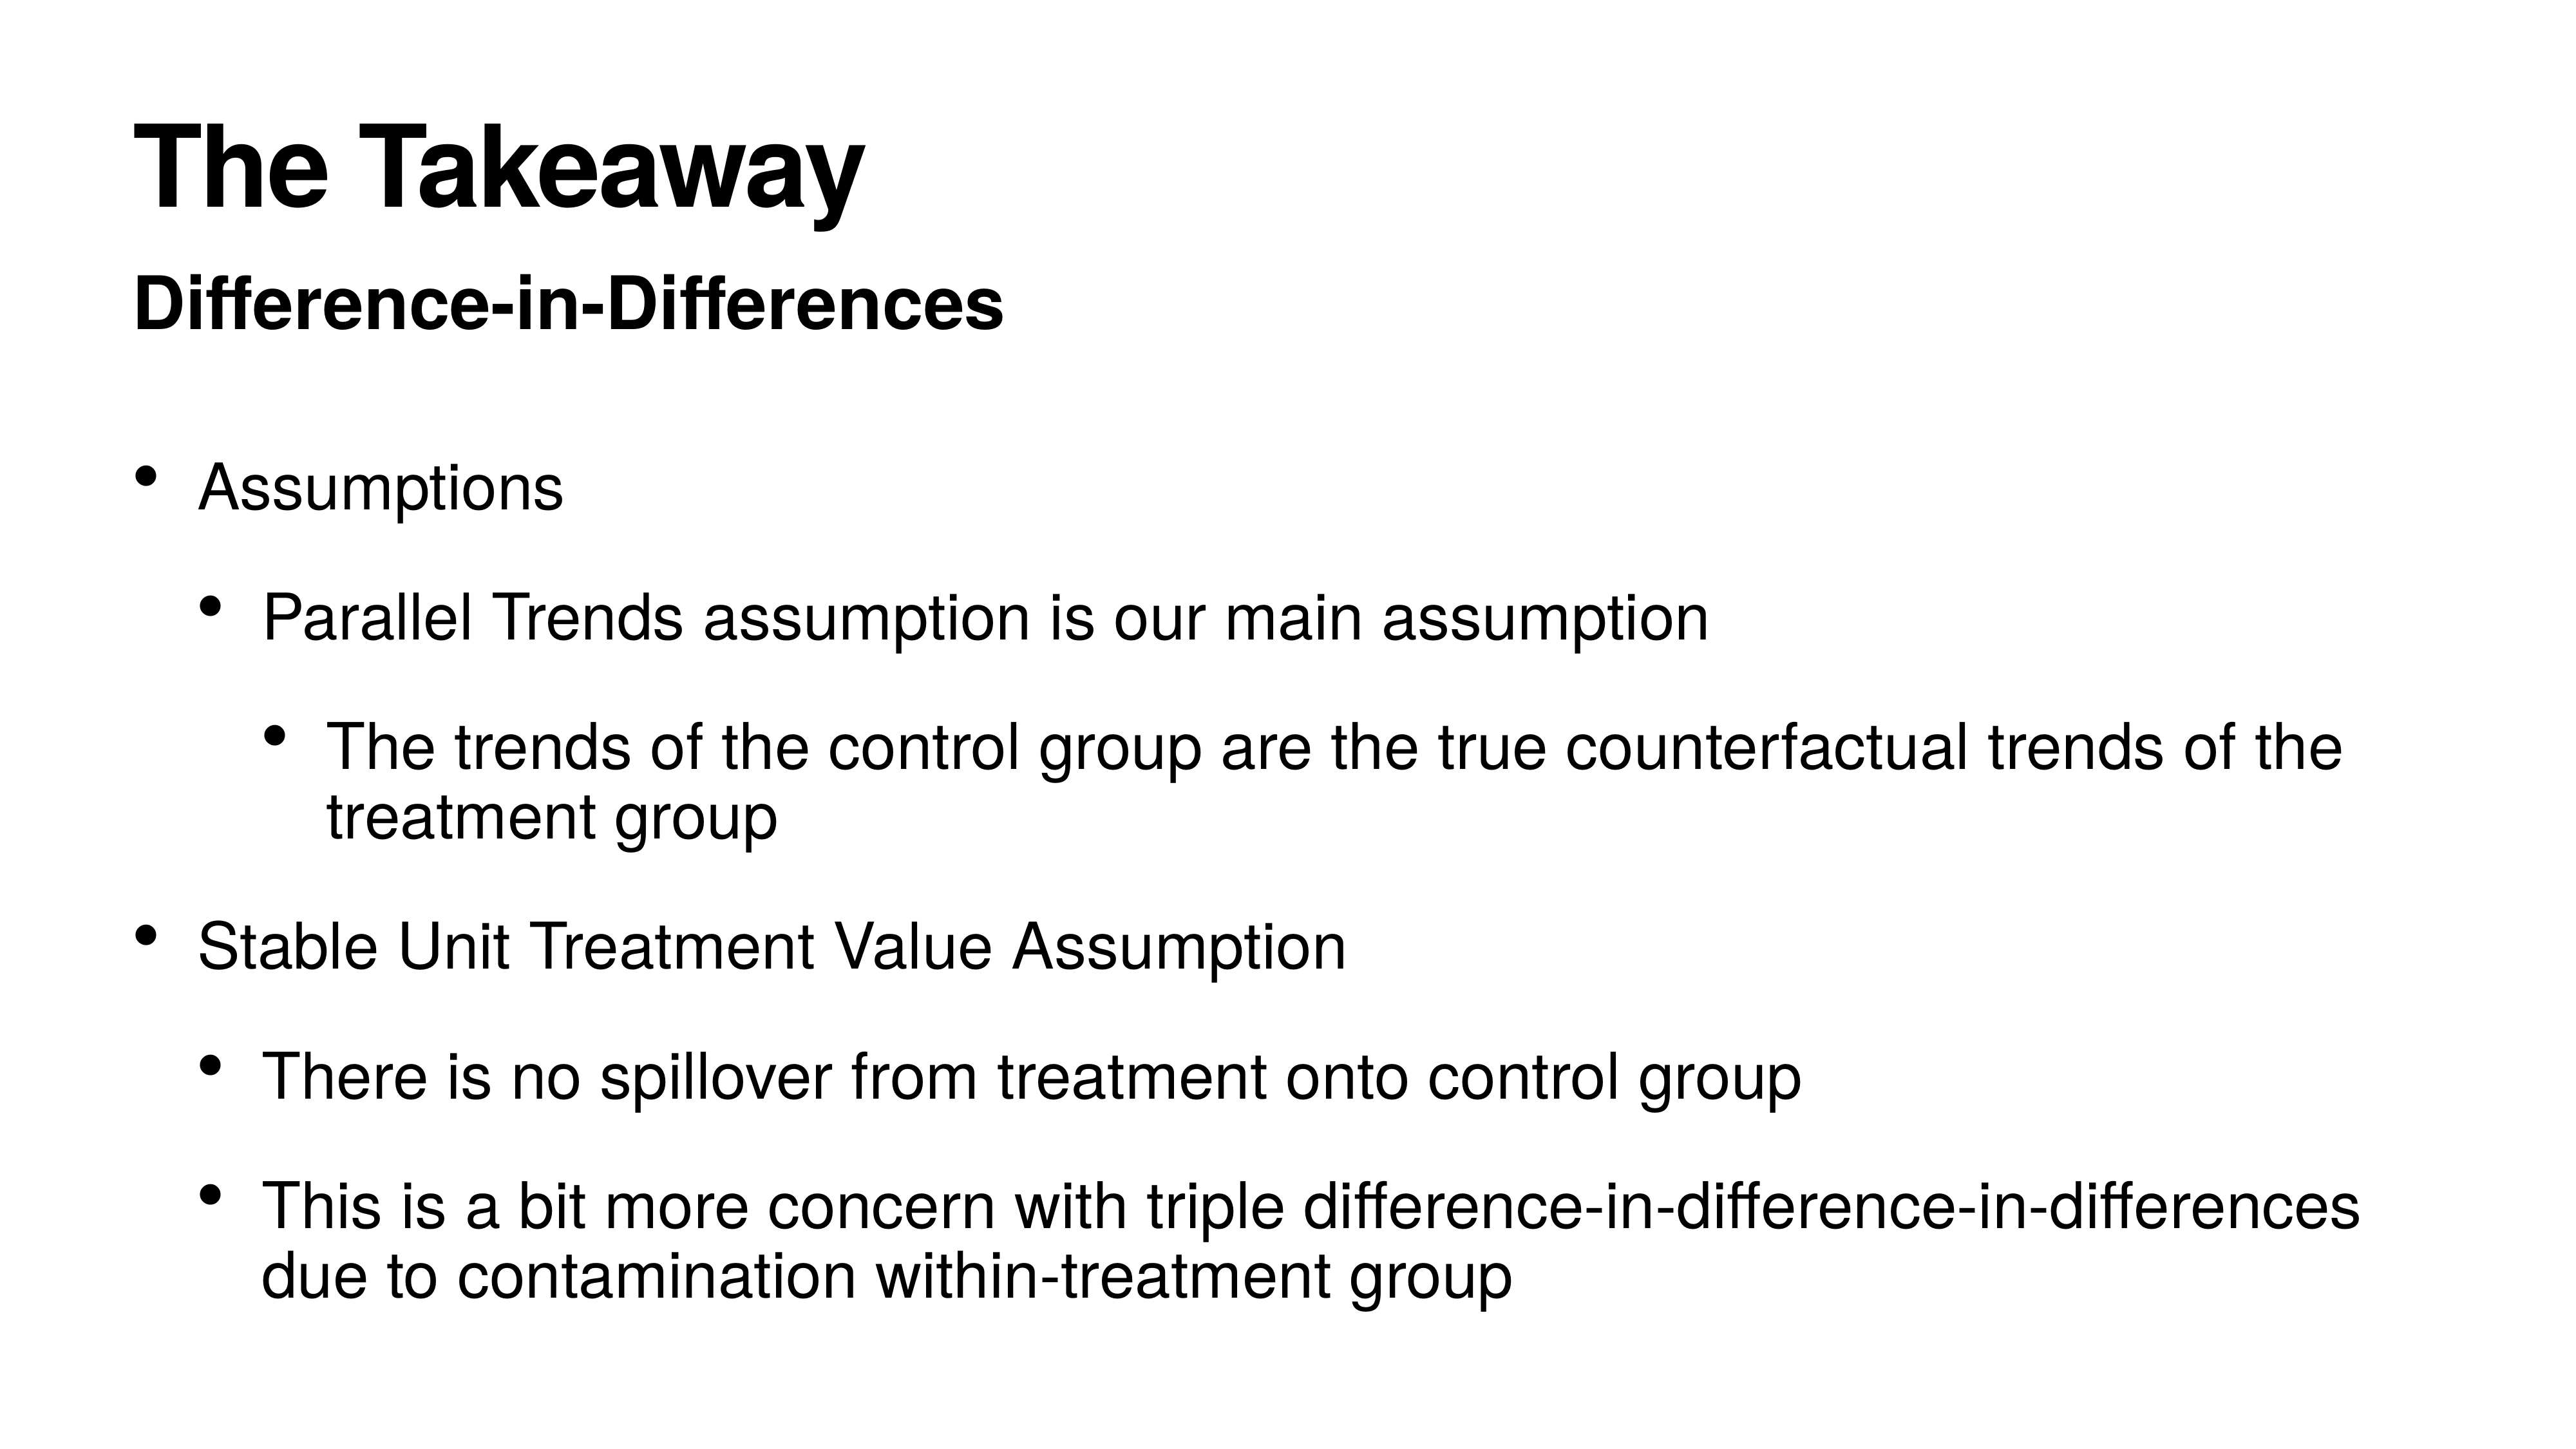

# The Takeaway
Difference-in-Differences
Assumptions
Parallel Trends assumption is our main assumption
The trends of the control group are the true counterfactual trends of the treatment group
Stable Unit Treatment Value Assumption
There is no spillover from treatment onto control group
This is a bit more concern with triple difference-in-difference-in-differences due to contamination within-treatment group